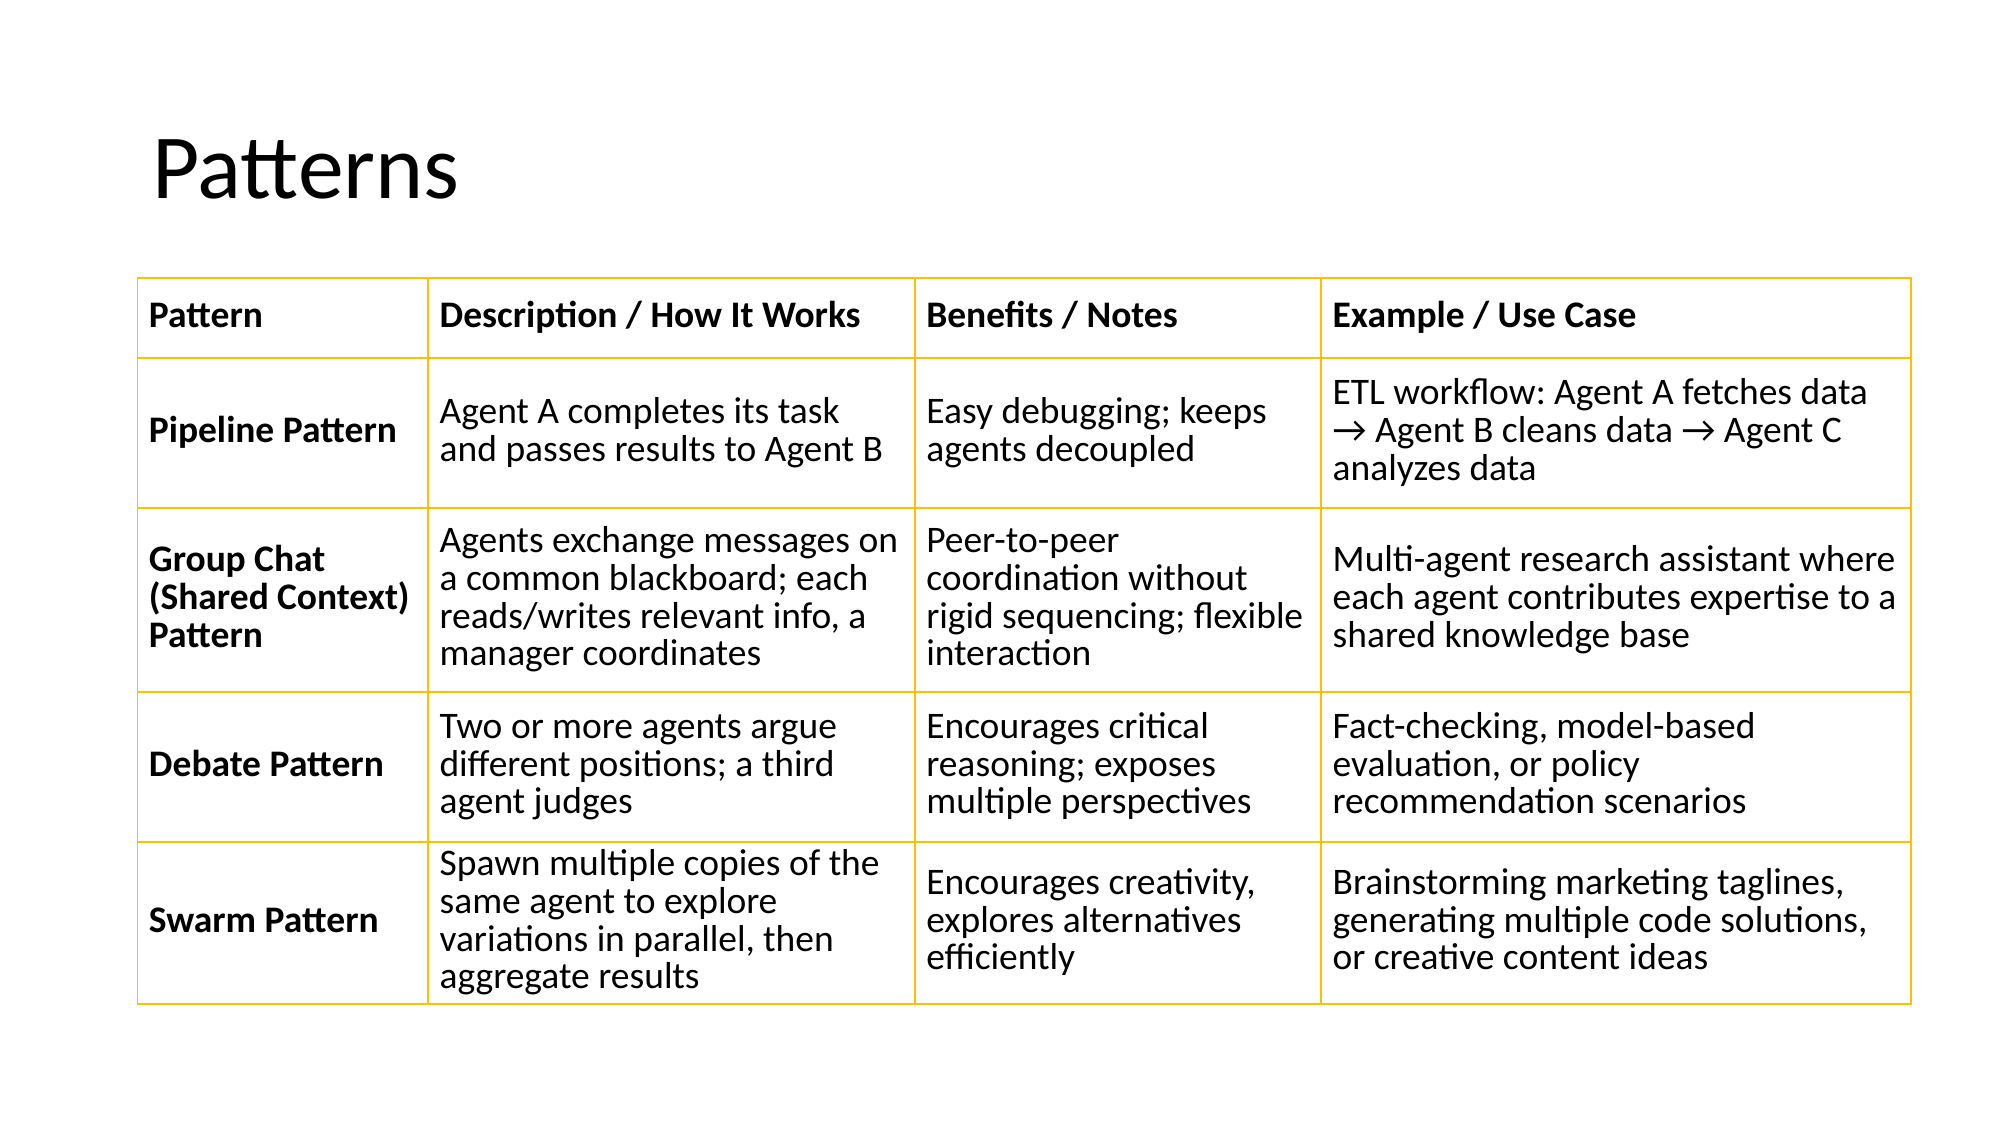

# Patterns
| Pattern | Description / How It Works | Benefits / Notes | Example / Use Case |
| --- | --- | --- | --- |
| Pipeline Pattern | Agent A completes its task and passes results to Agent B | Easy debugging; keeps agents decoupled | ETL workflow: Agent A fetches data → Agent B cleans data → Agent C analyzes data |
| Group Chat (Shared Context) Pattern | Agents exchange messages on a common blackboard; each reads/writes relevant info, a manager coordinates | Peer-to-peer coordination without rigid sequencing; flexible interaction | Multi-agent research assistant where each agent contributes expertise to a shared knowledge base |
| Debate Pattern | Two or more agents argue different positions; a third agent judges | Encourages critical reasoning; exposes multiple perspectives | Fact-checking, model-based evaluation, or policy recommendation scenarios |
| Swarm Pattern | Spawn multiple copies of the same agent to explore variations in parallel, then aggregate results | Encourages creativity, explores alternatives efficiently | Brainstorming marketing taglines, generating multiple code solutions, or creative content ideas |